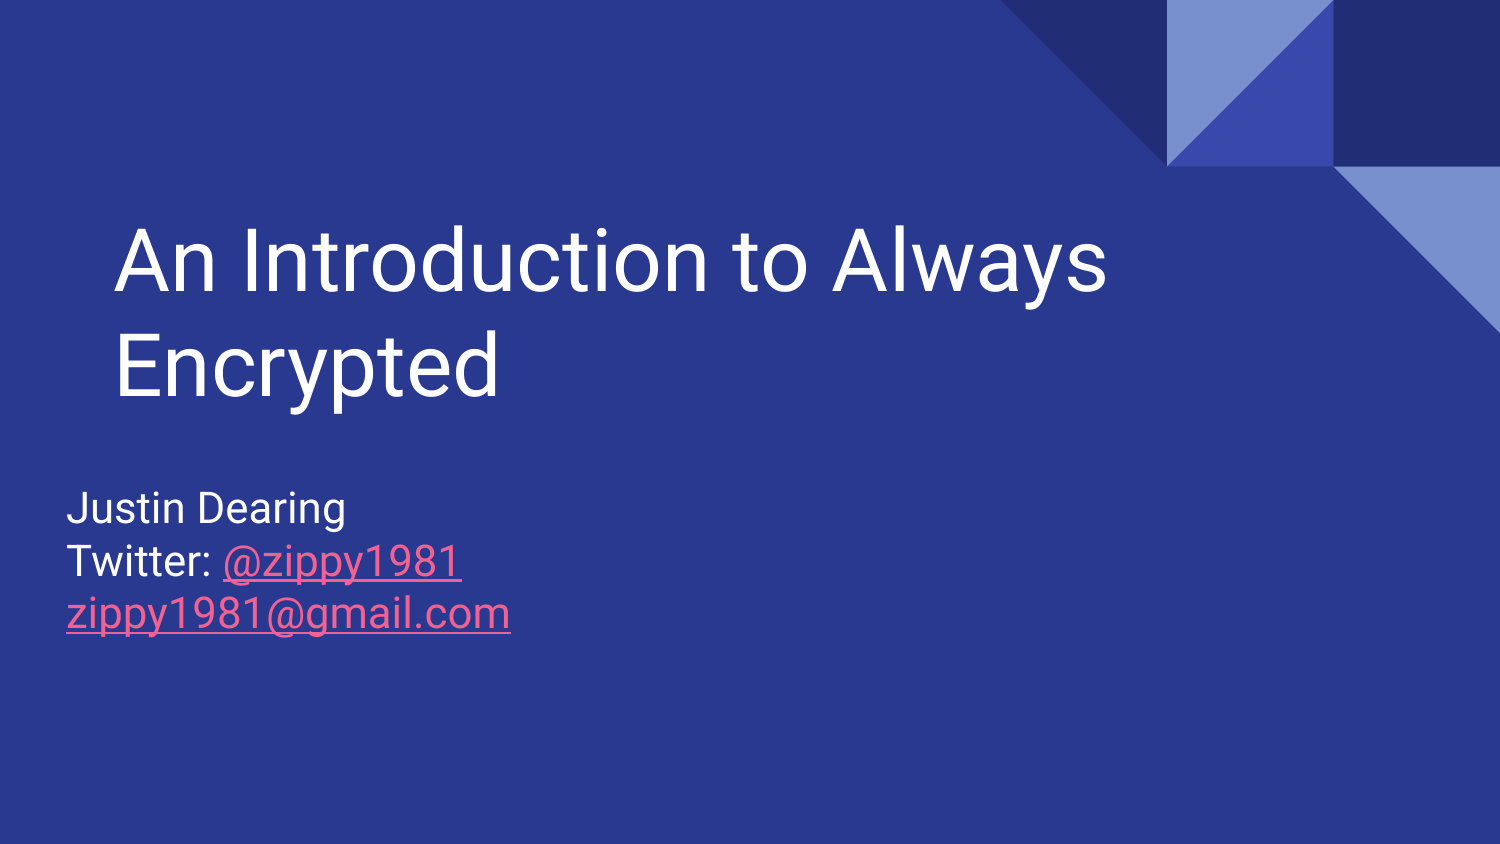

# An Introduction to Always Encrypted
Justin Dearing
Twitter: @zippy1981
zippy1981@gmail.com